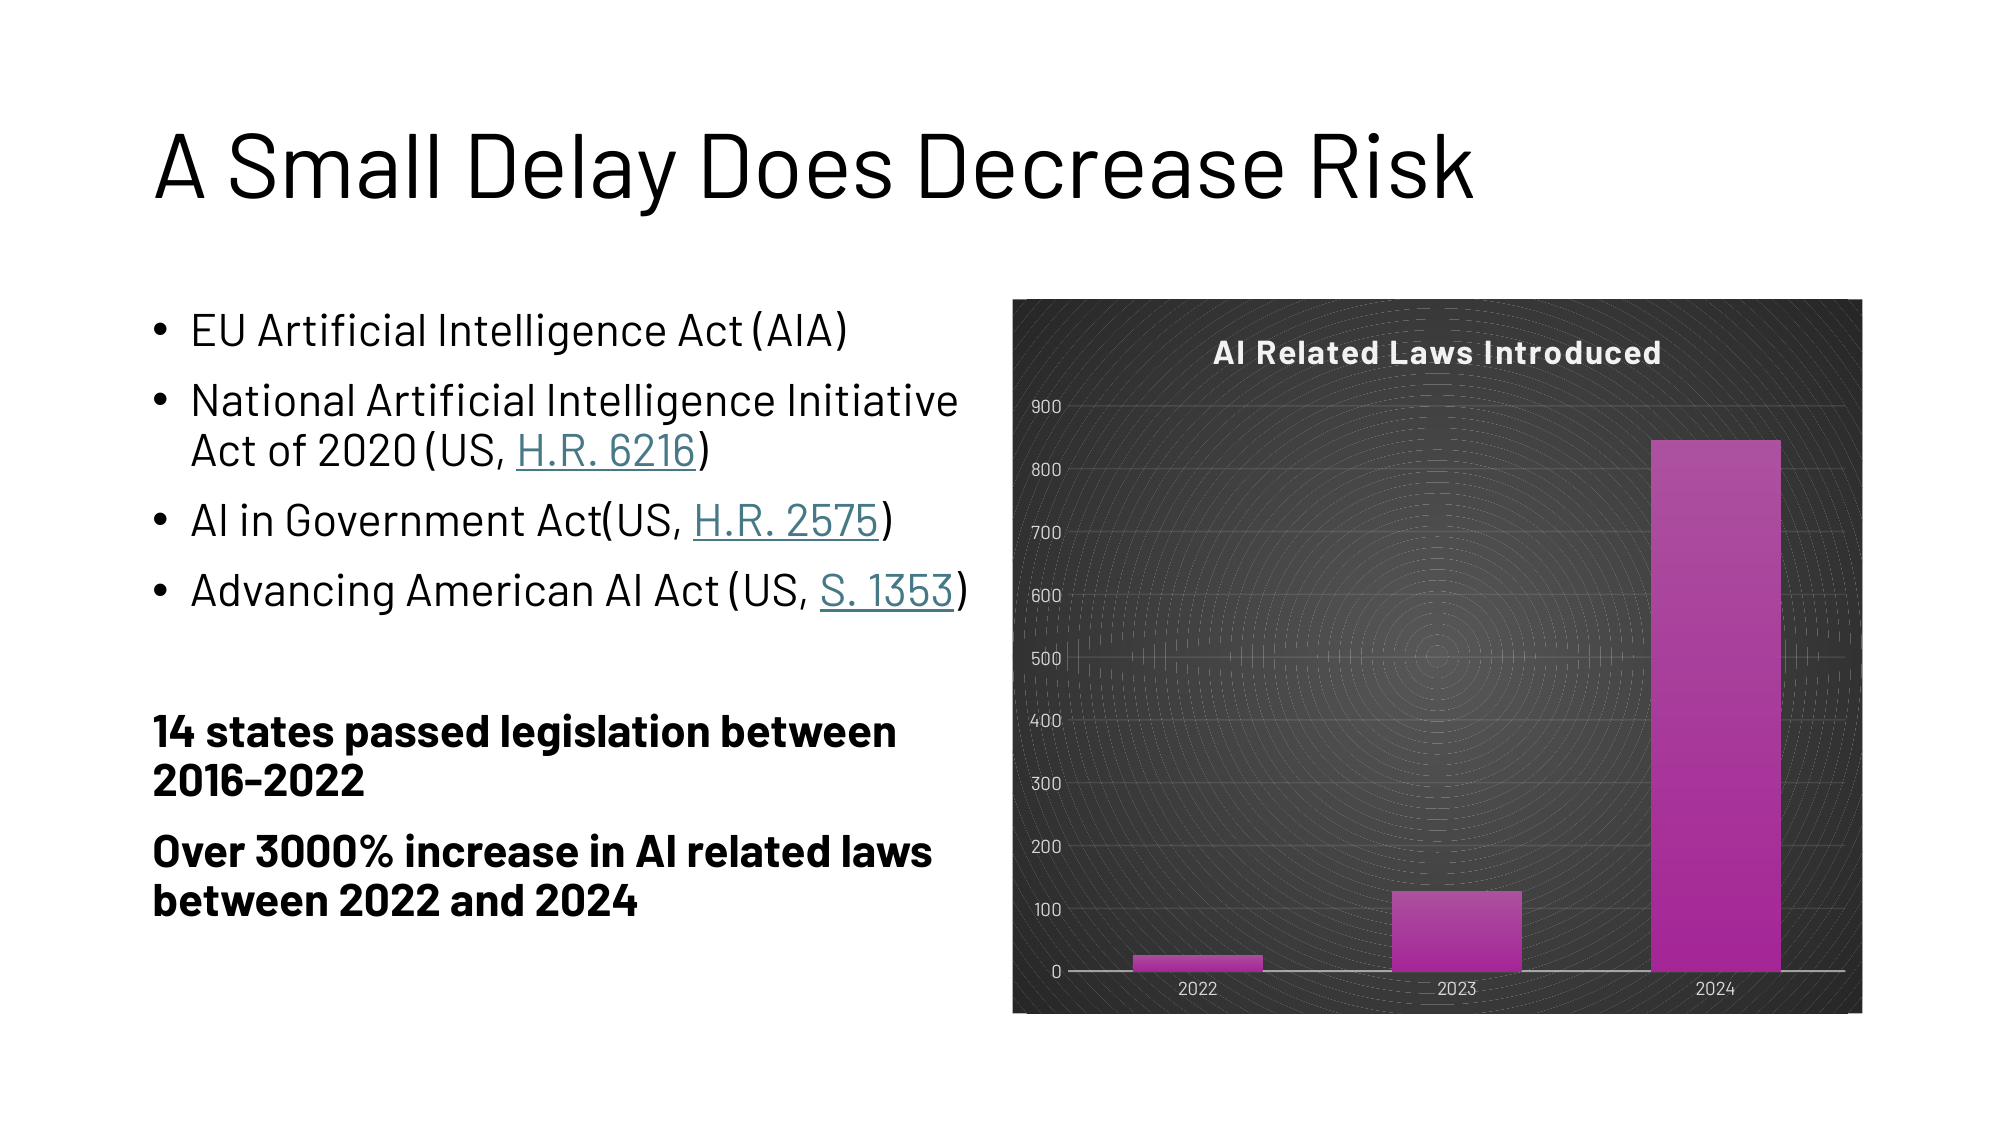

# A Small Delay Does Decrease Risk
EU Artificial Intelligence Act (AIA)
National Artificial Intelligence Initiative Act of 2020 (US, H.R. 6216)
AI in Government Act(US, H.R. 2575)
Advancing American AI Act (US, S. 1353)

14 states passed legislation between 2016-2022
Over 3000% increase in AI related laws between 2022 and 2024

### Chart:

| Category | AI Related Laws Introduced |
|---|---|
| 2022 | 25.0 |
| 2023 | 127.0 |
| 2024 | 845.0 |